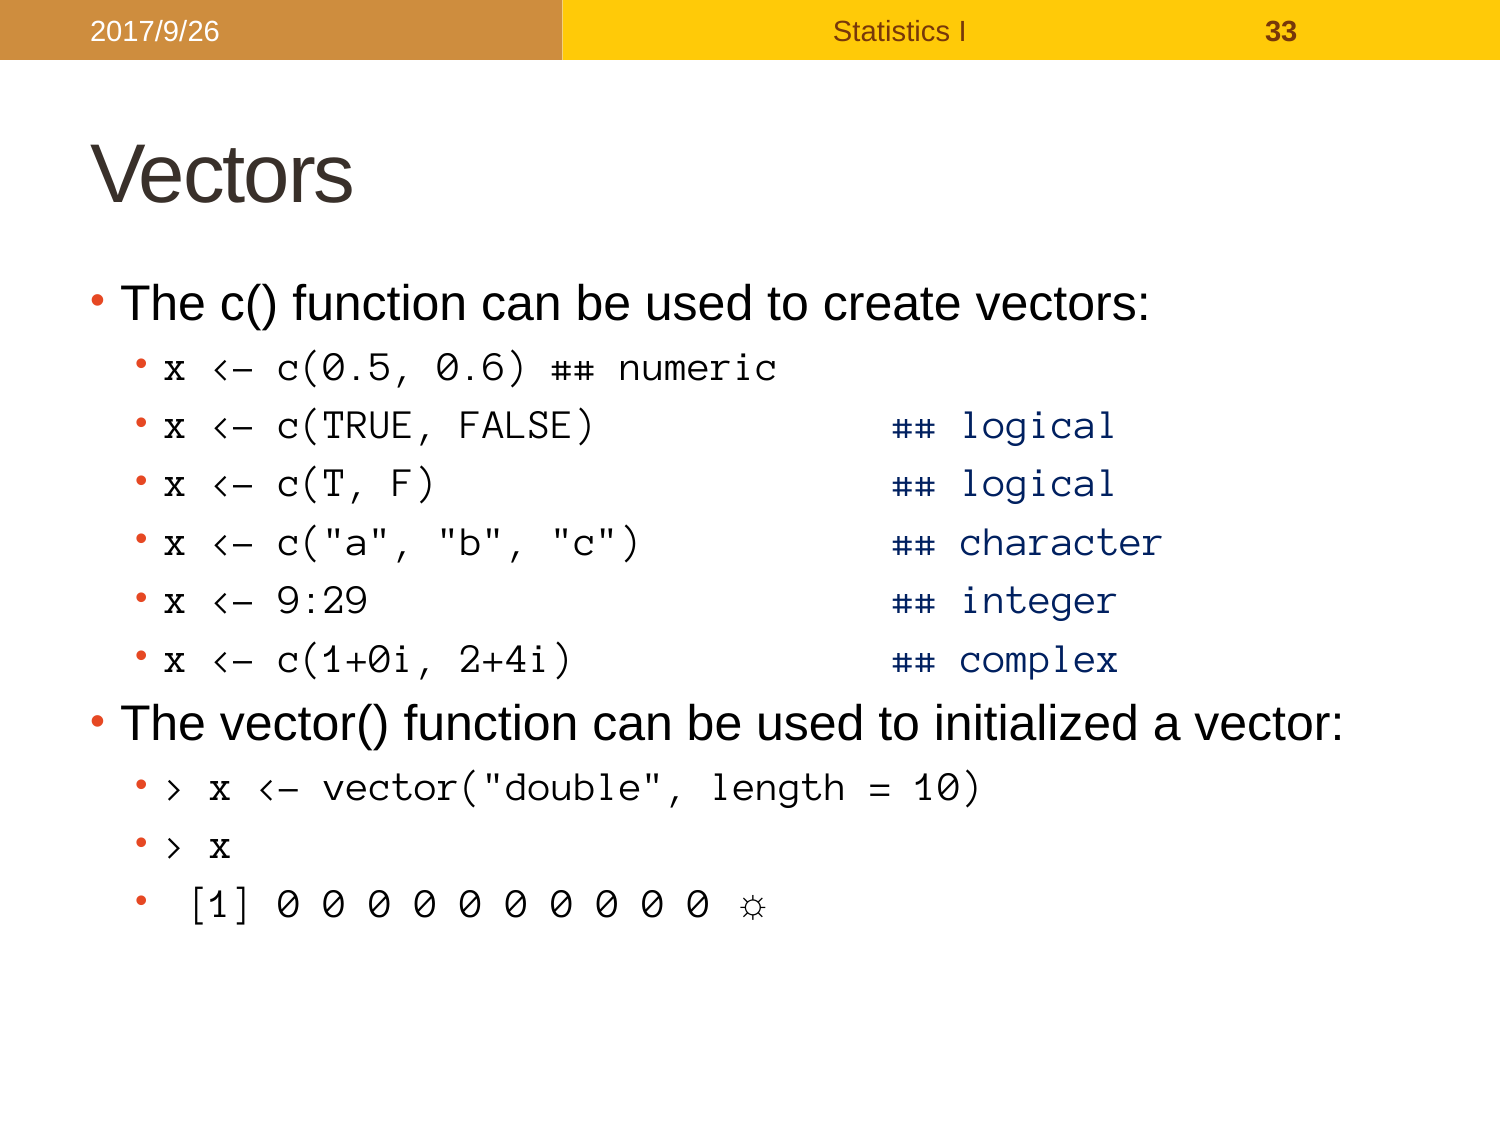

2017/9/26
Statistics I
33
# Vectors
The c() function can be used to create vectors:
x <- c(0.5, 0.6) ## numeric
x <- c(TRUE, FALSE)             ## logical
x <- c(T, F)                    ## logical
x <- c("a", "b", "c")           ## character
x <- 9:29                       ## integer
x <- c(1+0i, 2+4i)              ## complex
The vector() function can be used to initialized a vector:
> x <- vector("double", length = 10)
> x
 [1] 0 0 0 0 0 0 0 0 0 0 ☼